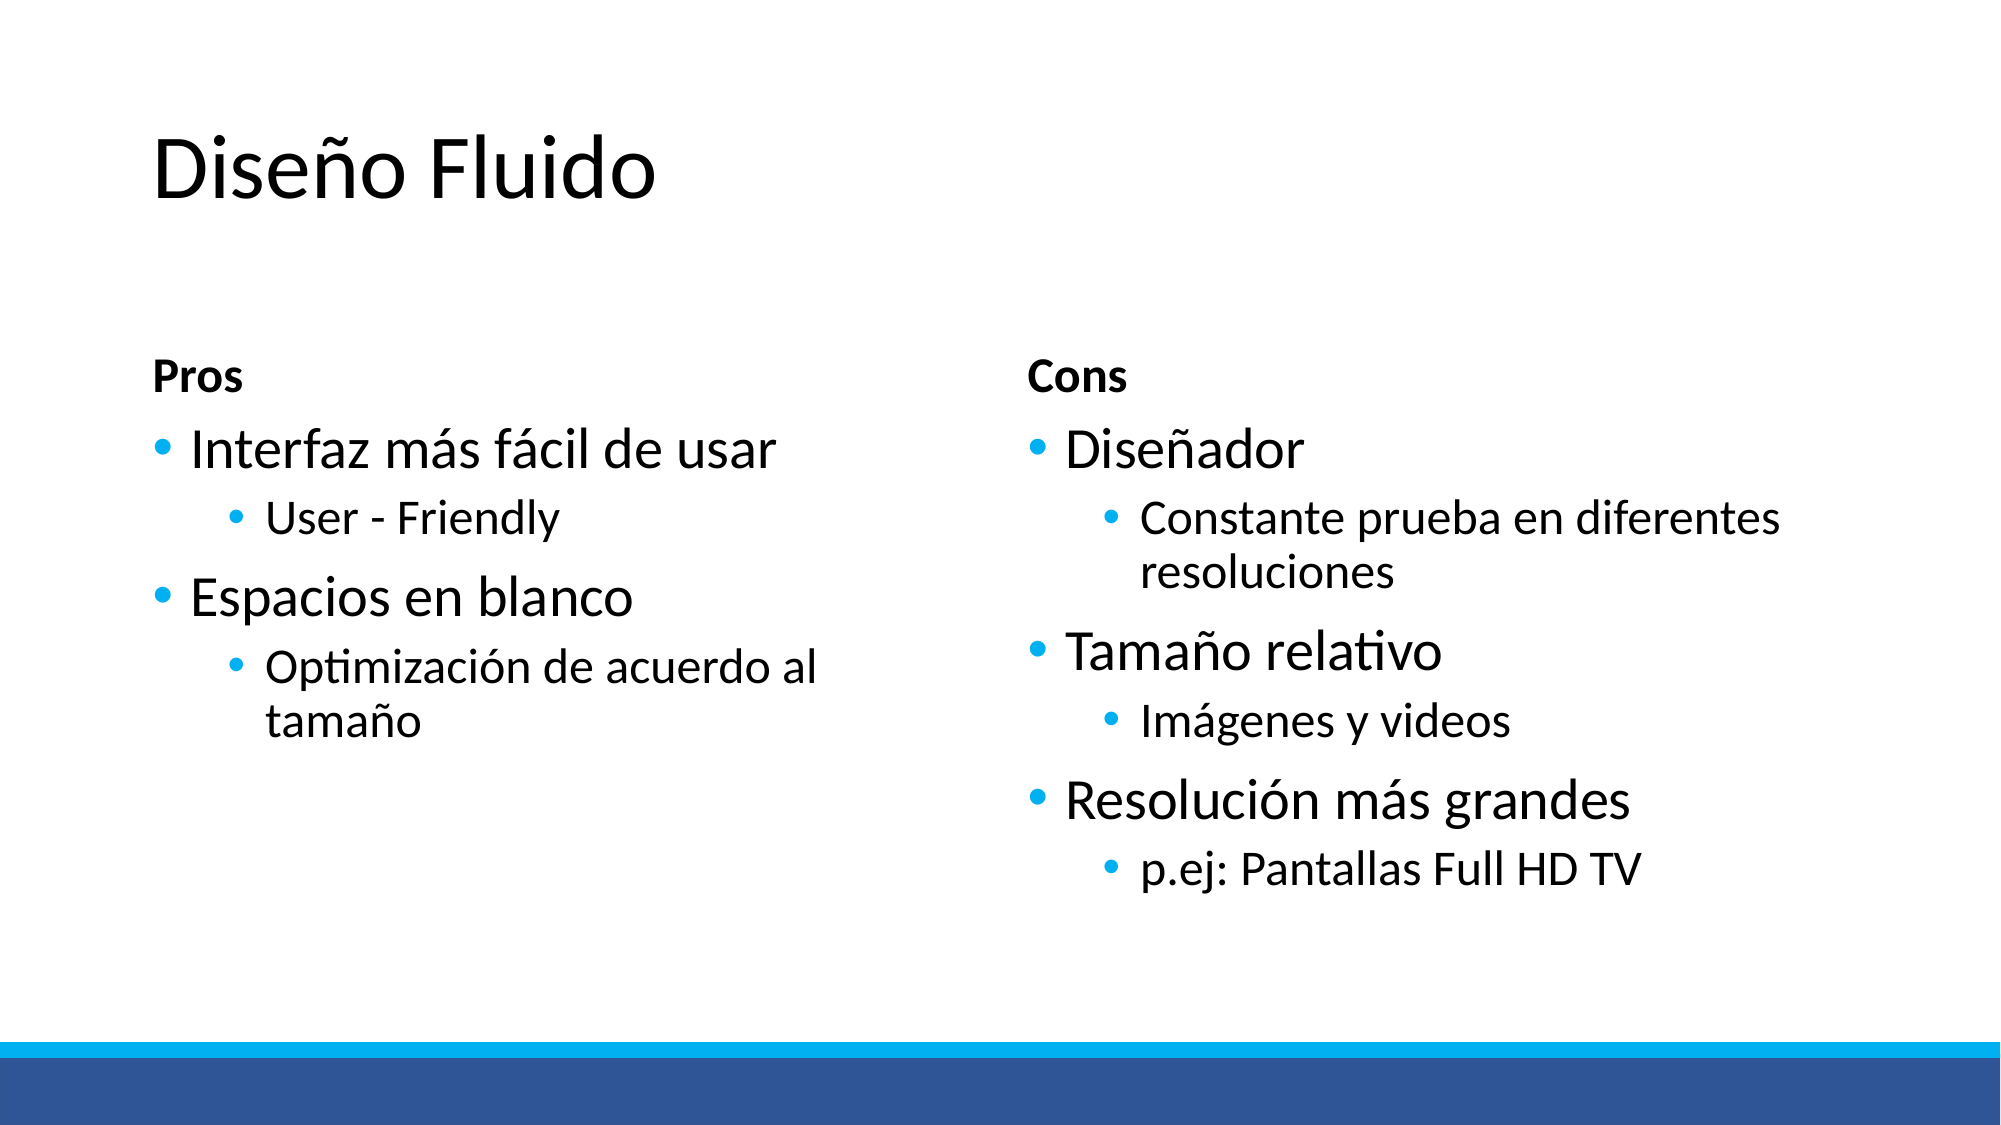

# Diseño Fluido
Pros
Cons
Interfaz más fácil de usar
User - Friendly
Espacios en blanco
Optimización de acuerdo al tamaño
Diseñador
Constante prueba en diferentes resoluciones
Tamaño relativo
Imágenes y videos
Resolución más grandes
p.ej: Pantallas Full HD TV